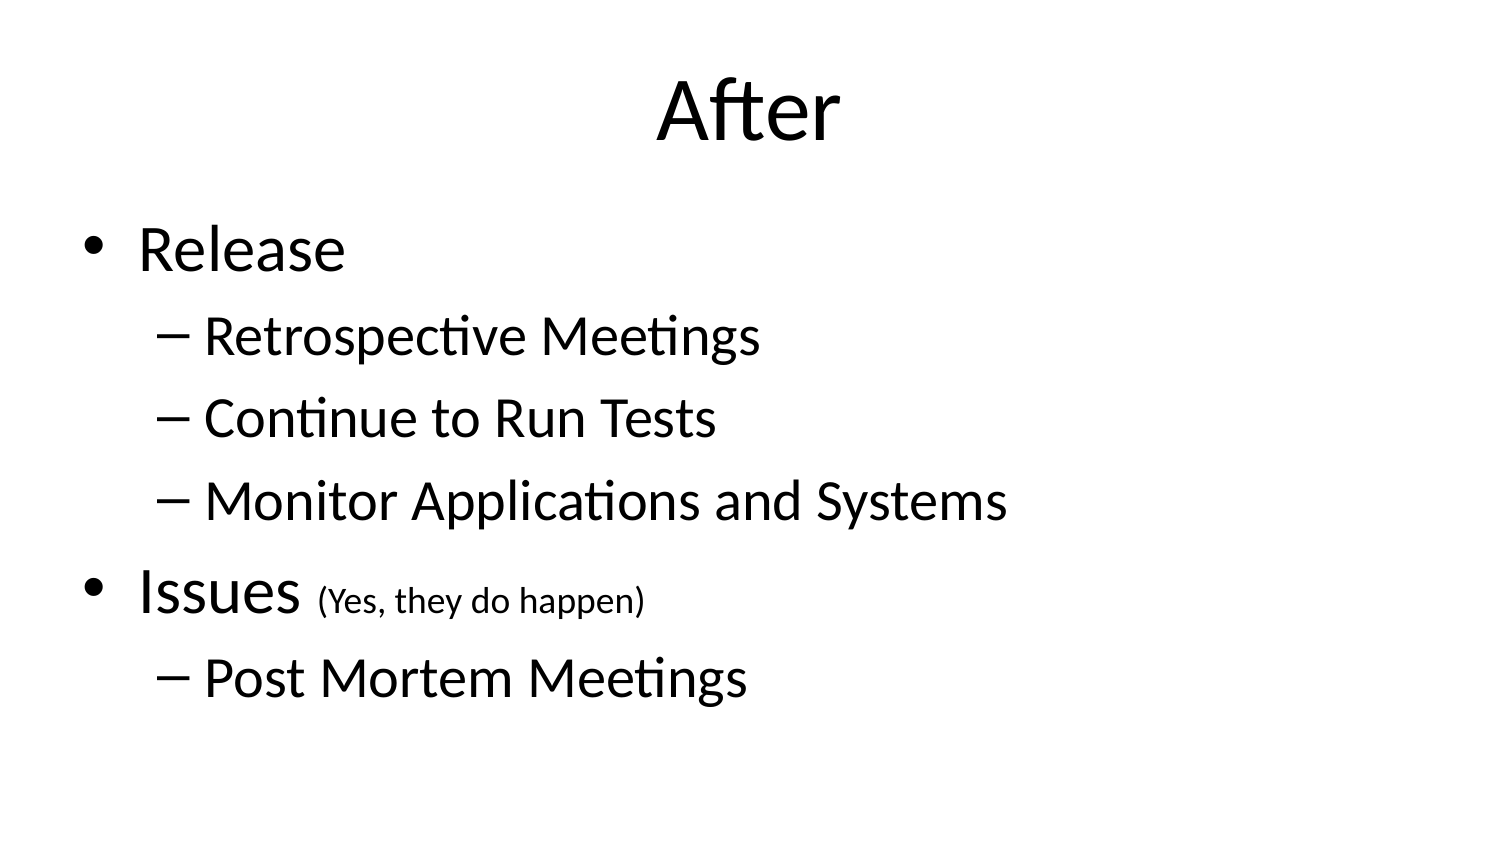

# After
Release
Retrospective Meetings
Continue to Run Tests
Monitor Applications and Systems
Issues (Yes, they do happen)
Post Mortem Meetings